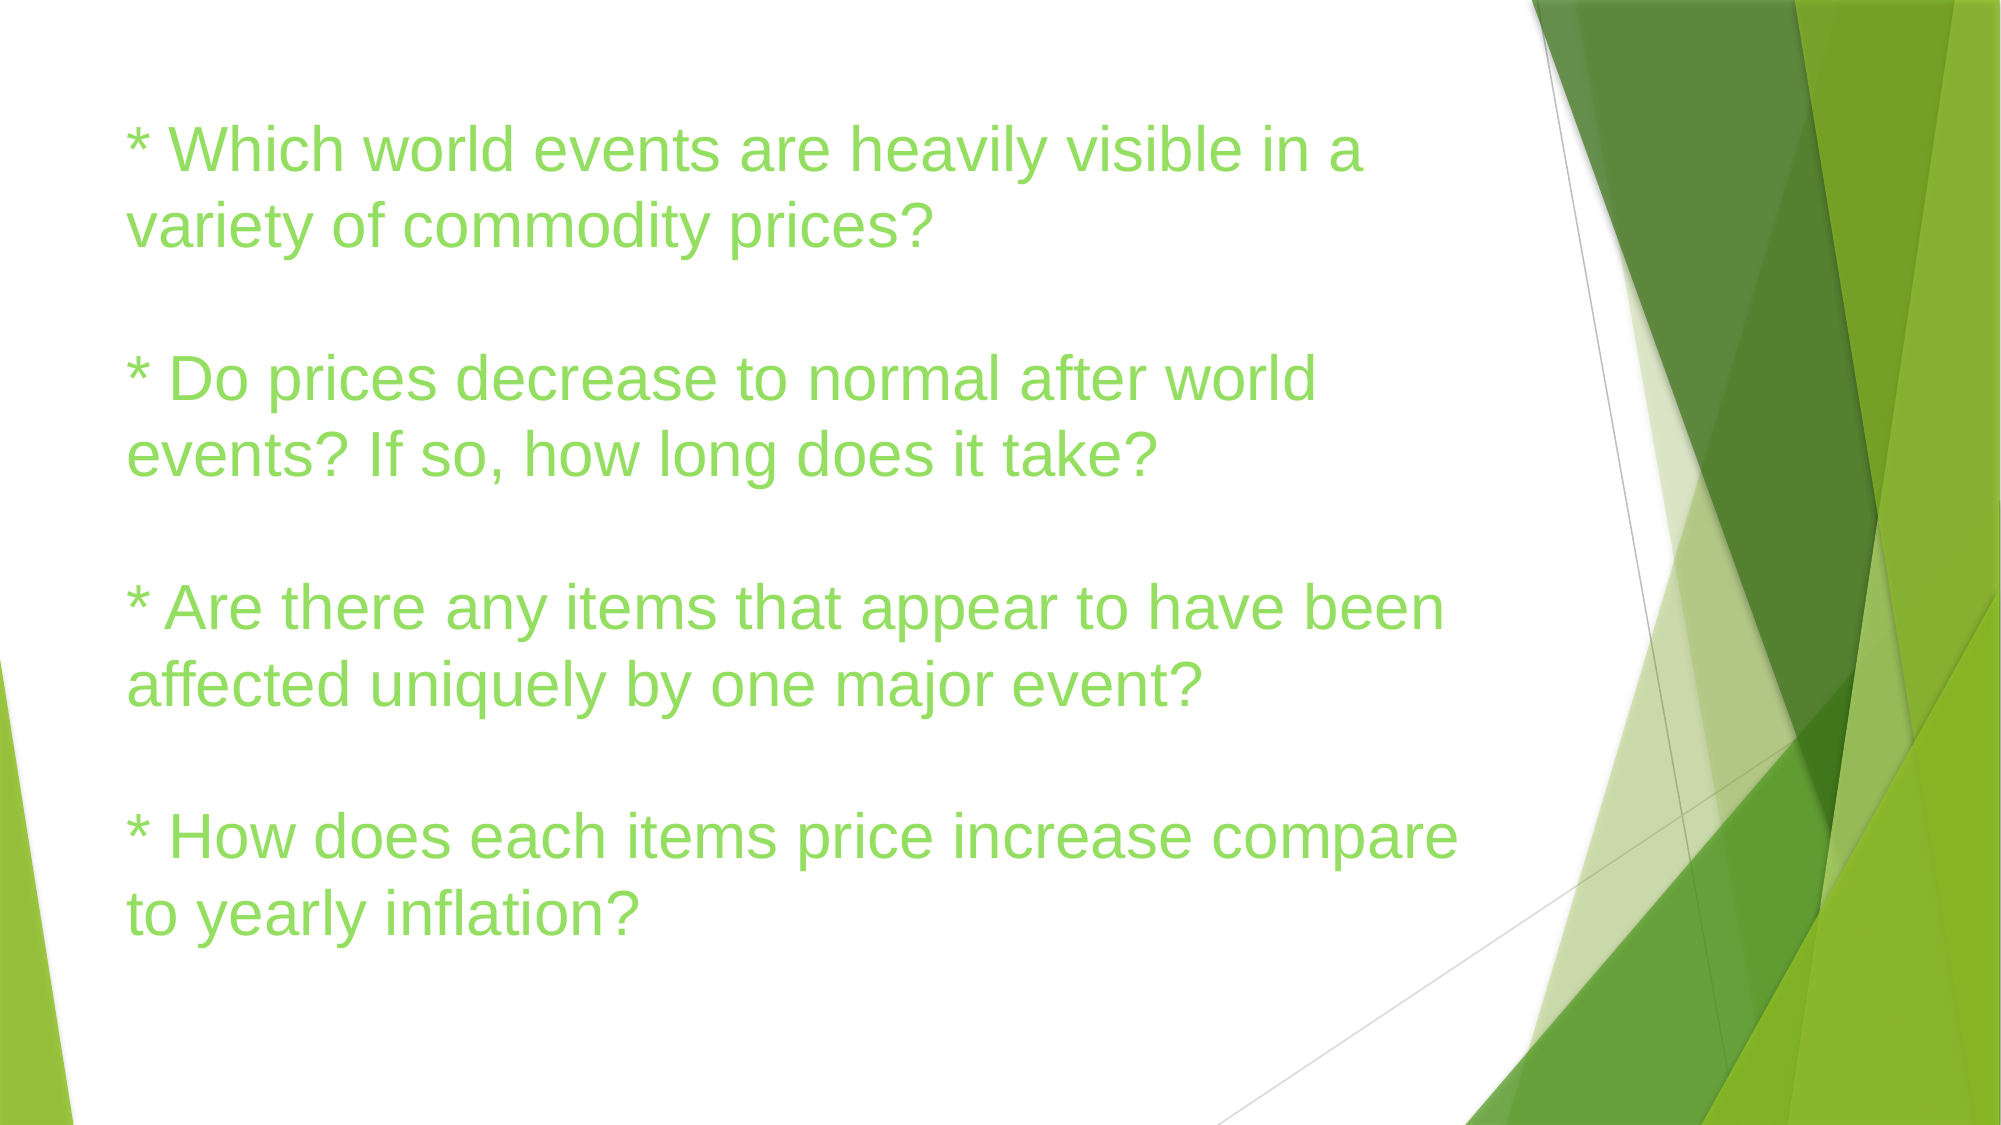

# * Which world events are heavily visible in a variety of commodity prices? * Do prices decrease to normal after world events? If so, how long does it take? * Are there any items that appear to have been affected uniquely by one major event? * How does each items price increase compare to yearly inflation?